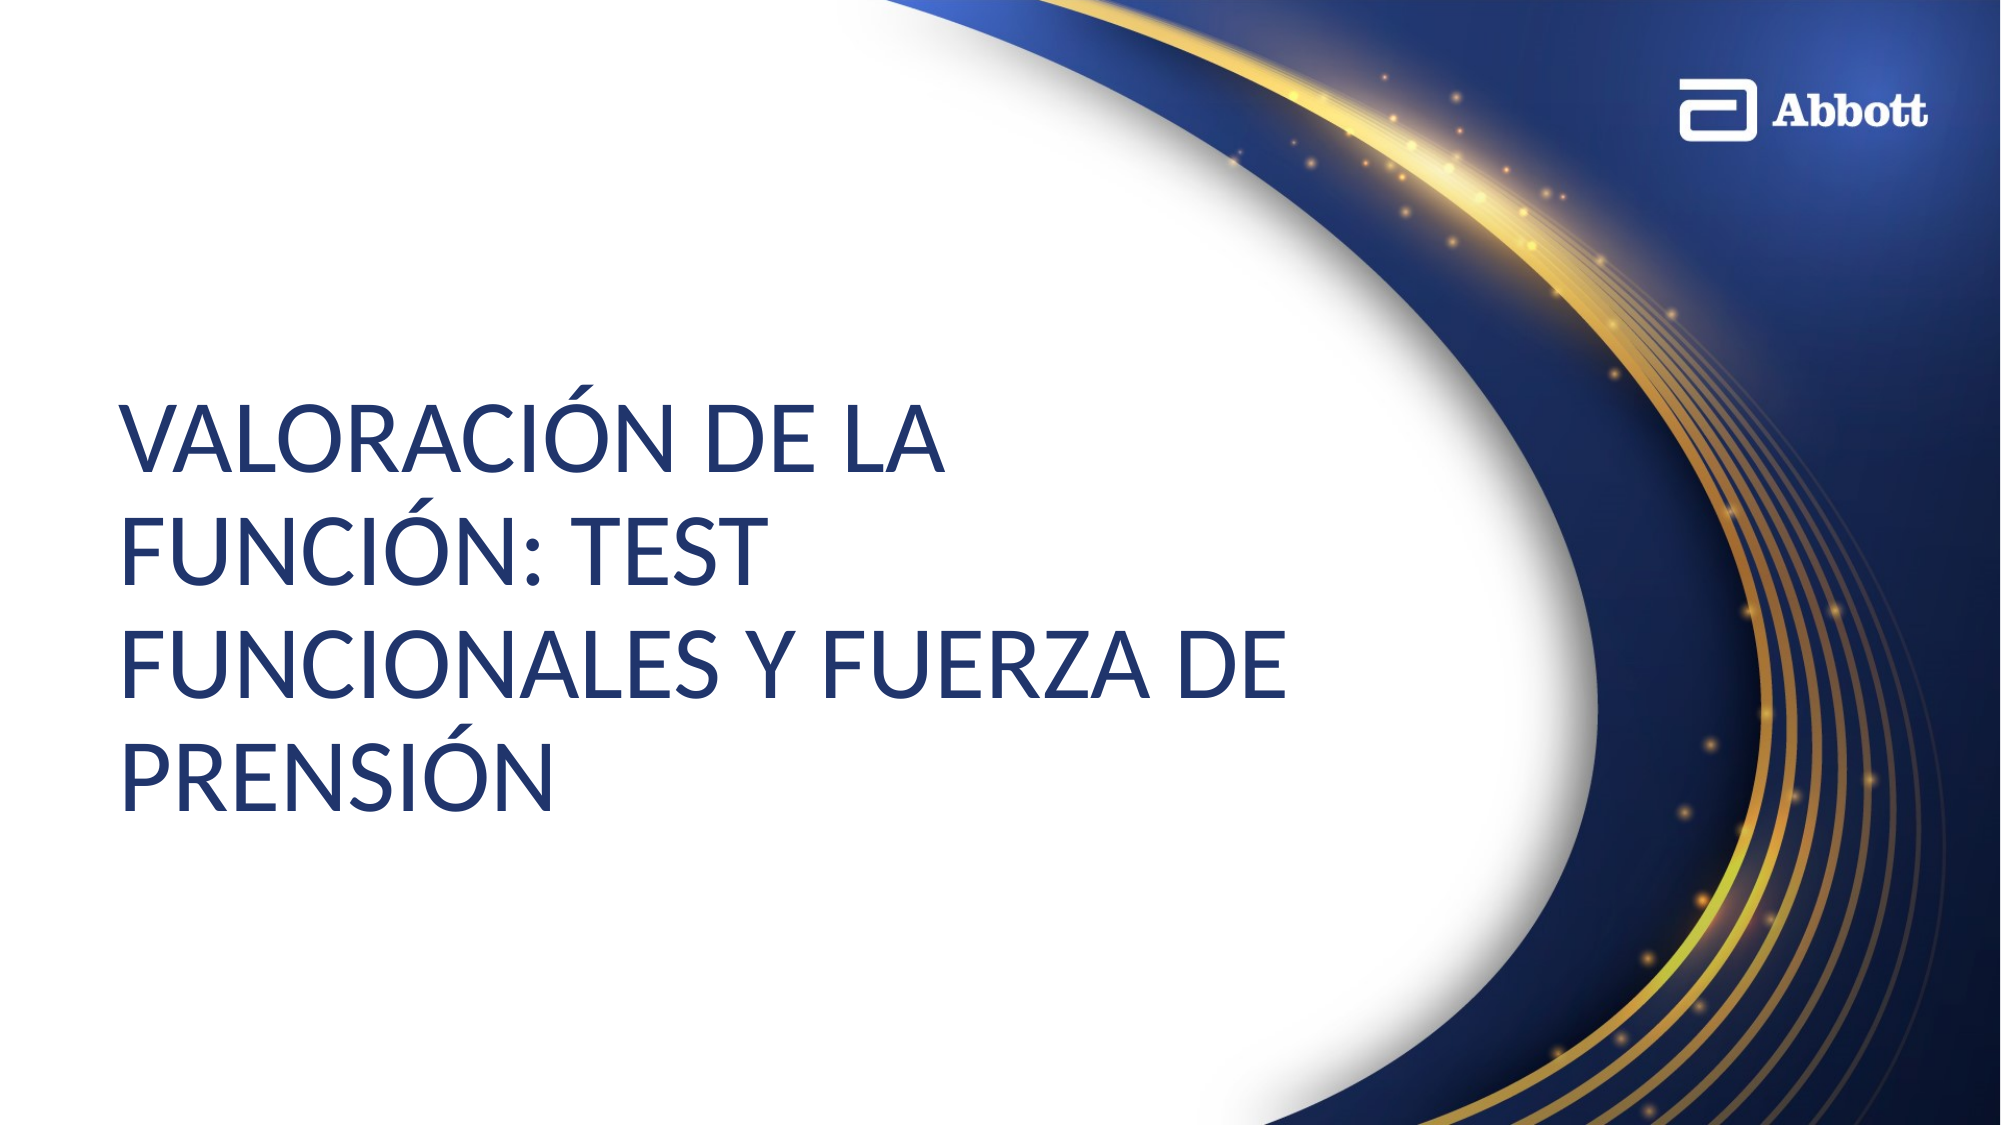

# VALORACIÓN DE LA FUNCIÓN: TEST FUNCIONALES Y FUERZA DE PRENSIÓN